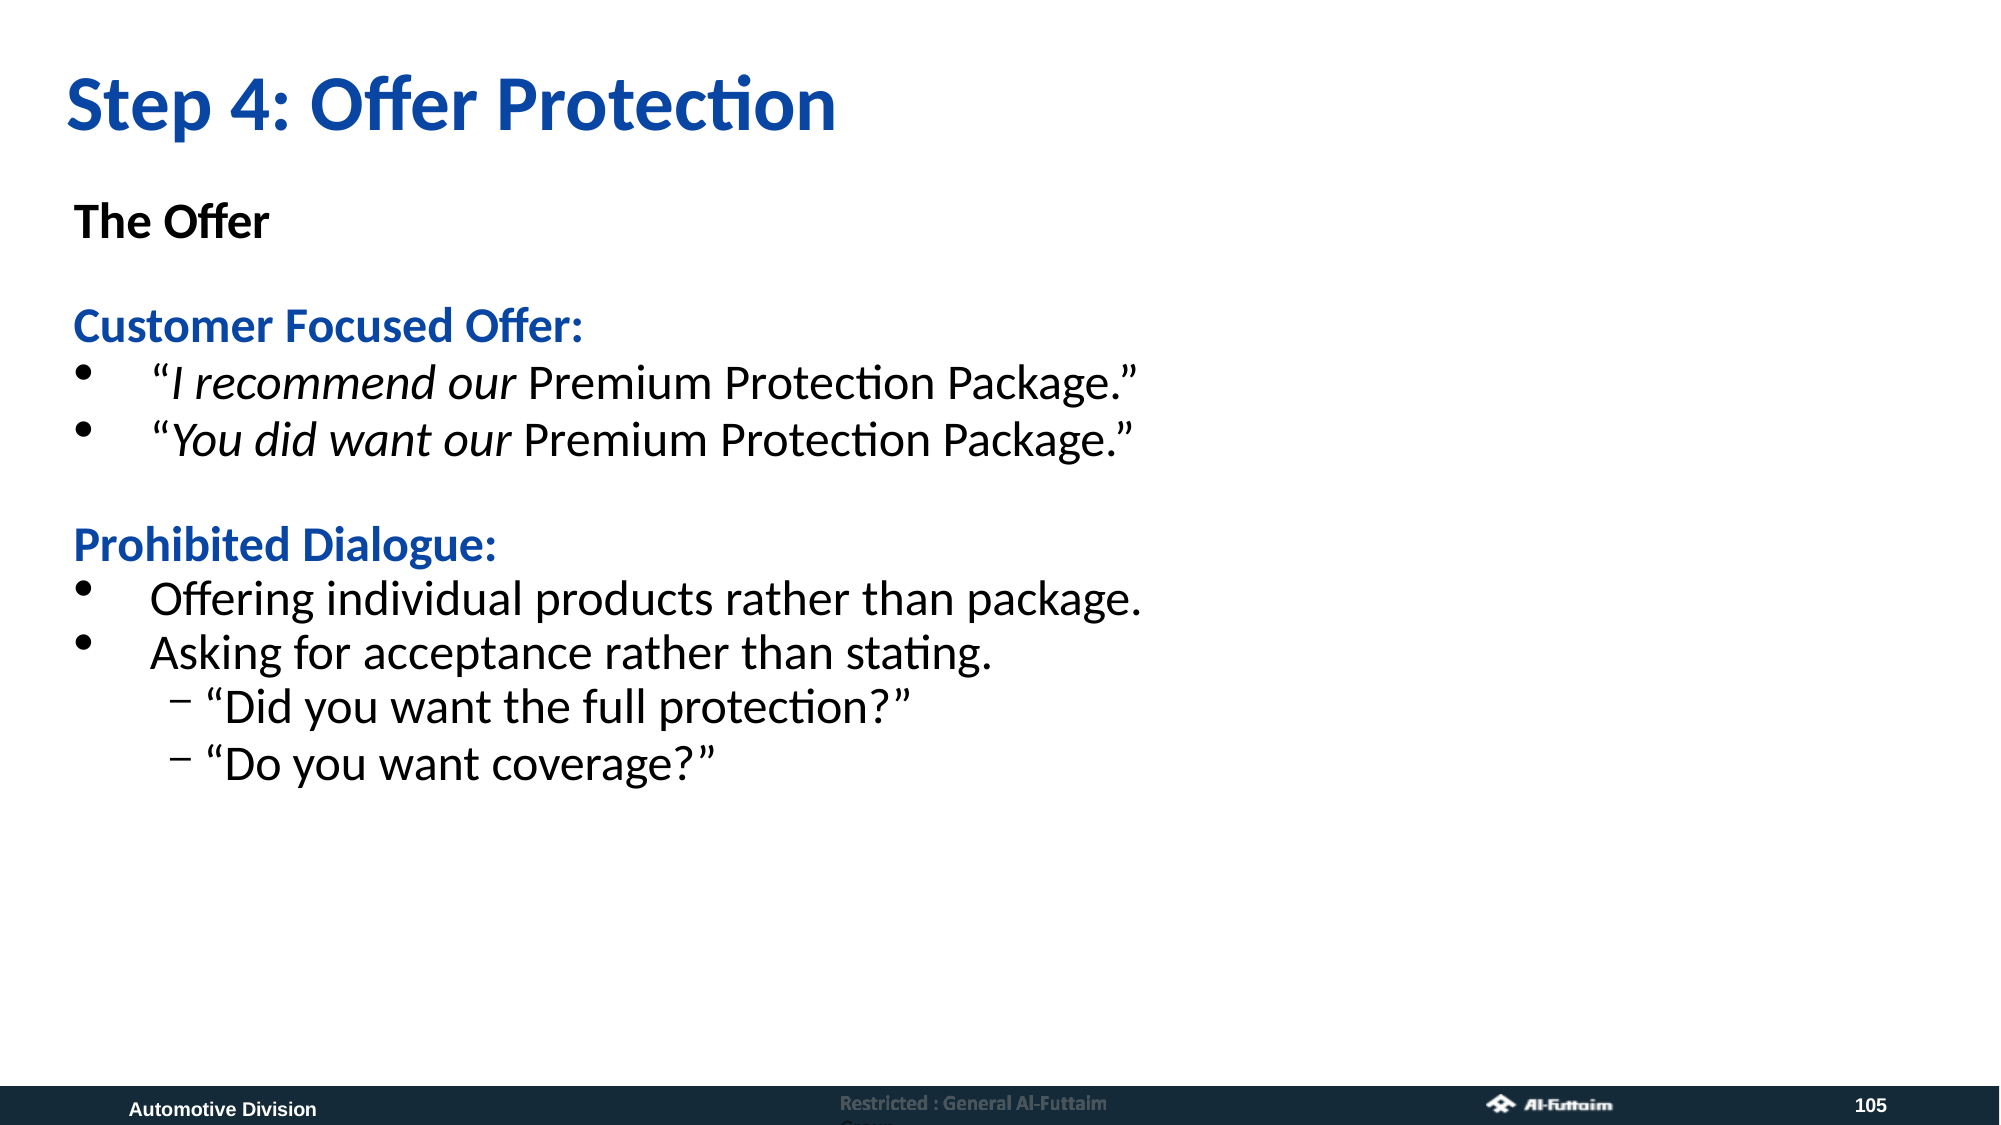

# Step 4: Offer Protection
The Offer
Customer Focused Offer:
“I recommend our Premium Protection Package.”
“You did want our Premium Protection Package.”
Prohibited Dialogue:
Offering individual products rather than package.
Asking for acceptance rather than stating.
“Did you want the full protection?”
“Do you want coverage?”
105
Automotive Division